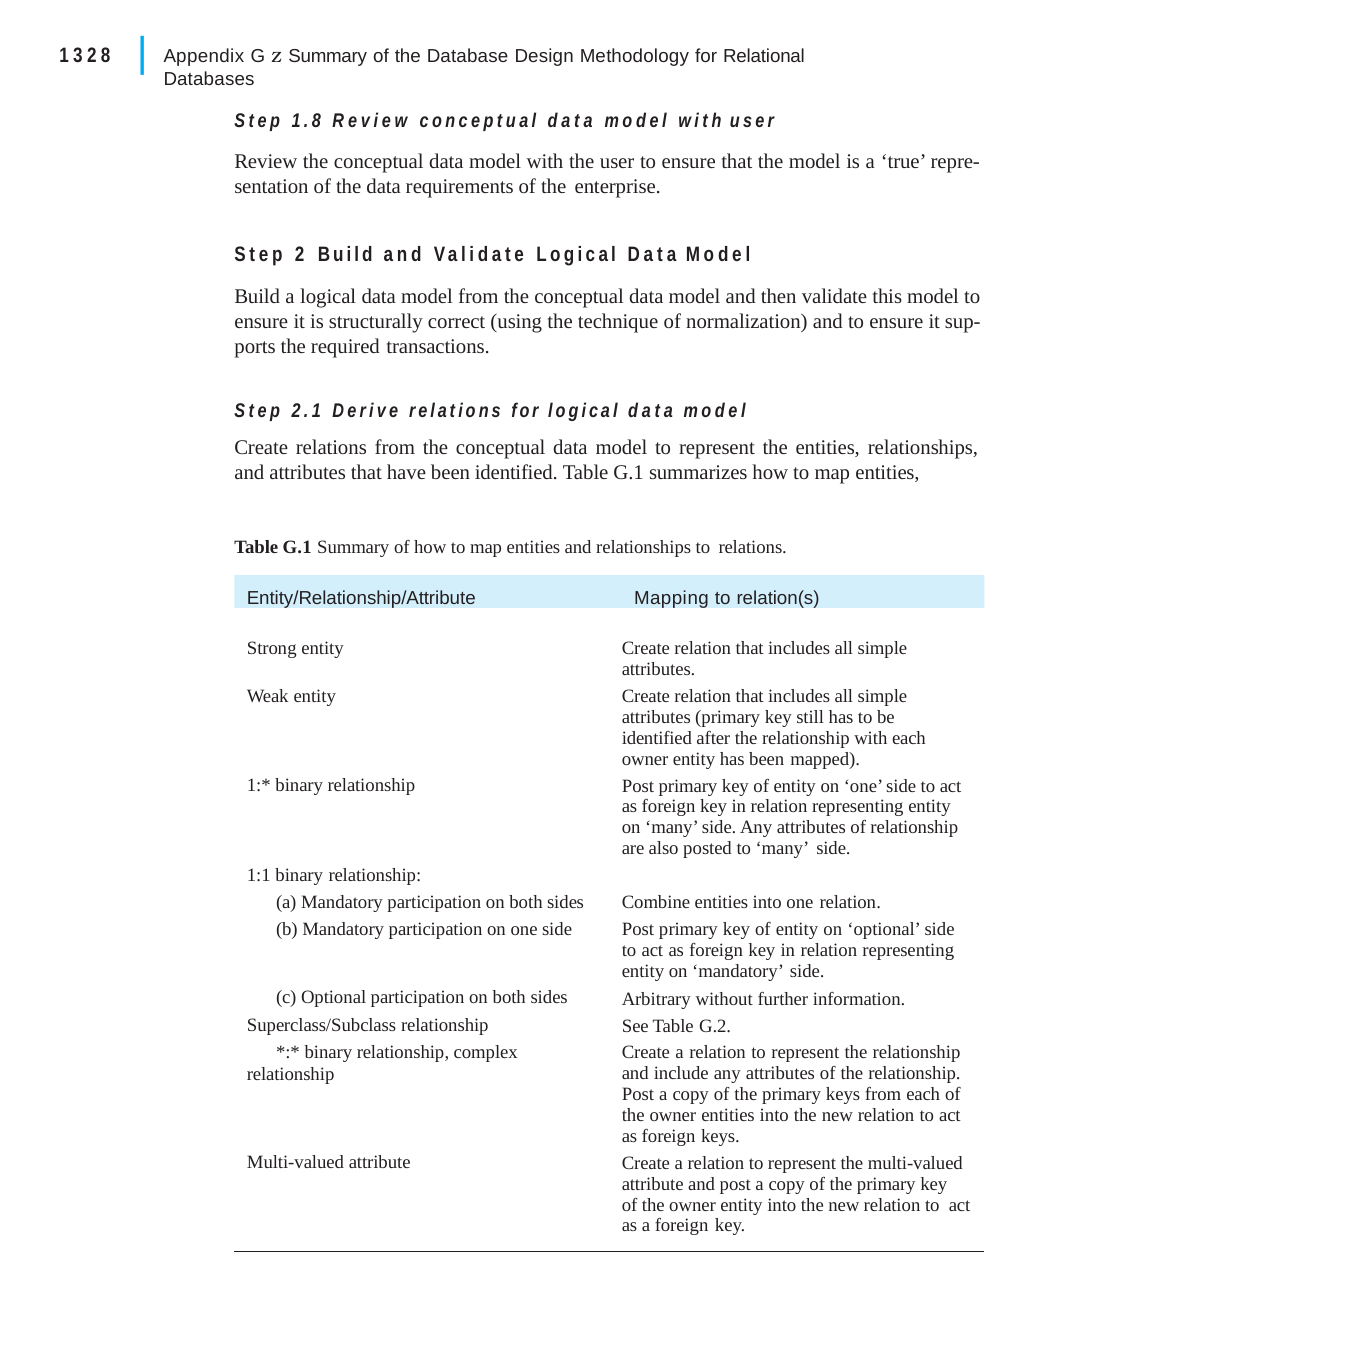

|
1328
Appendix G z Summary of the Database Design Methodology for Relational Databases
Step 1.8 Review conceptual data model with user
Review the conceptual data model with the user to ensure that the model is a ‘true’ repre-  sentation of the data requirements of the enterprise.

Step 2 Build and Validate Logical Data Model
Build a logical data model from the conceptual data model and then validate this model to  ensure it is structurally correct (using the technique of normalization) and to ensure it sup-  ports the required transactions.

Step 2.1 Derive relations for logical data model
Create relations from the conceptual data model to represent the entities, relationships,  and attributes that have been identified. Table G.1 summarizes how to map entities,

Table G.1 Summary of how to map entities and relationships to relations.
Entity/Relationship/Attribute	Mapping to relation(s)
Strong entity
Create relation that includes all simple  attributes.
Create relation that includes all simple  attributes (primary key still has to be  identified after the relationship with each  owner entity has been mapped).
Post primary key of entity on ‘one’ side to act  as foreign key in relation representing entity  on ‘many’ side. Any attributes of relationship  are also posted to ‘many’ side.
Weak entity
1:* binary relationship
1:1 binary relationship:
(a) Mandatory participation on both sides
(b) Mandatory participation on one side
Combine entities into one relation.
Post primary key of entity on ‘optional’ side  to act as foreign key in relation representing  entity on ‘mandatory’ side.
Arbitrary without further information.  See Table G.2.
Create a relation to represent the relationship  and include any attributes of the relationship.  Post a copy of the primary keys from each of  the owner entities into the new relation to act  as foreign keys.
Create a relation to represent the multi-valued  attribute and post a copy of the primary key  of the owner entity into the new relation to  act as a foreign key.
(c) Optional participation on both sides  Superclass/Subclass relationship
*:* binary relationship, complex relationship
Multi-valued attribute